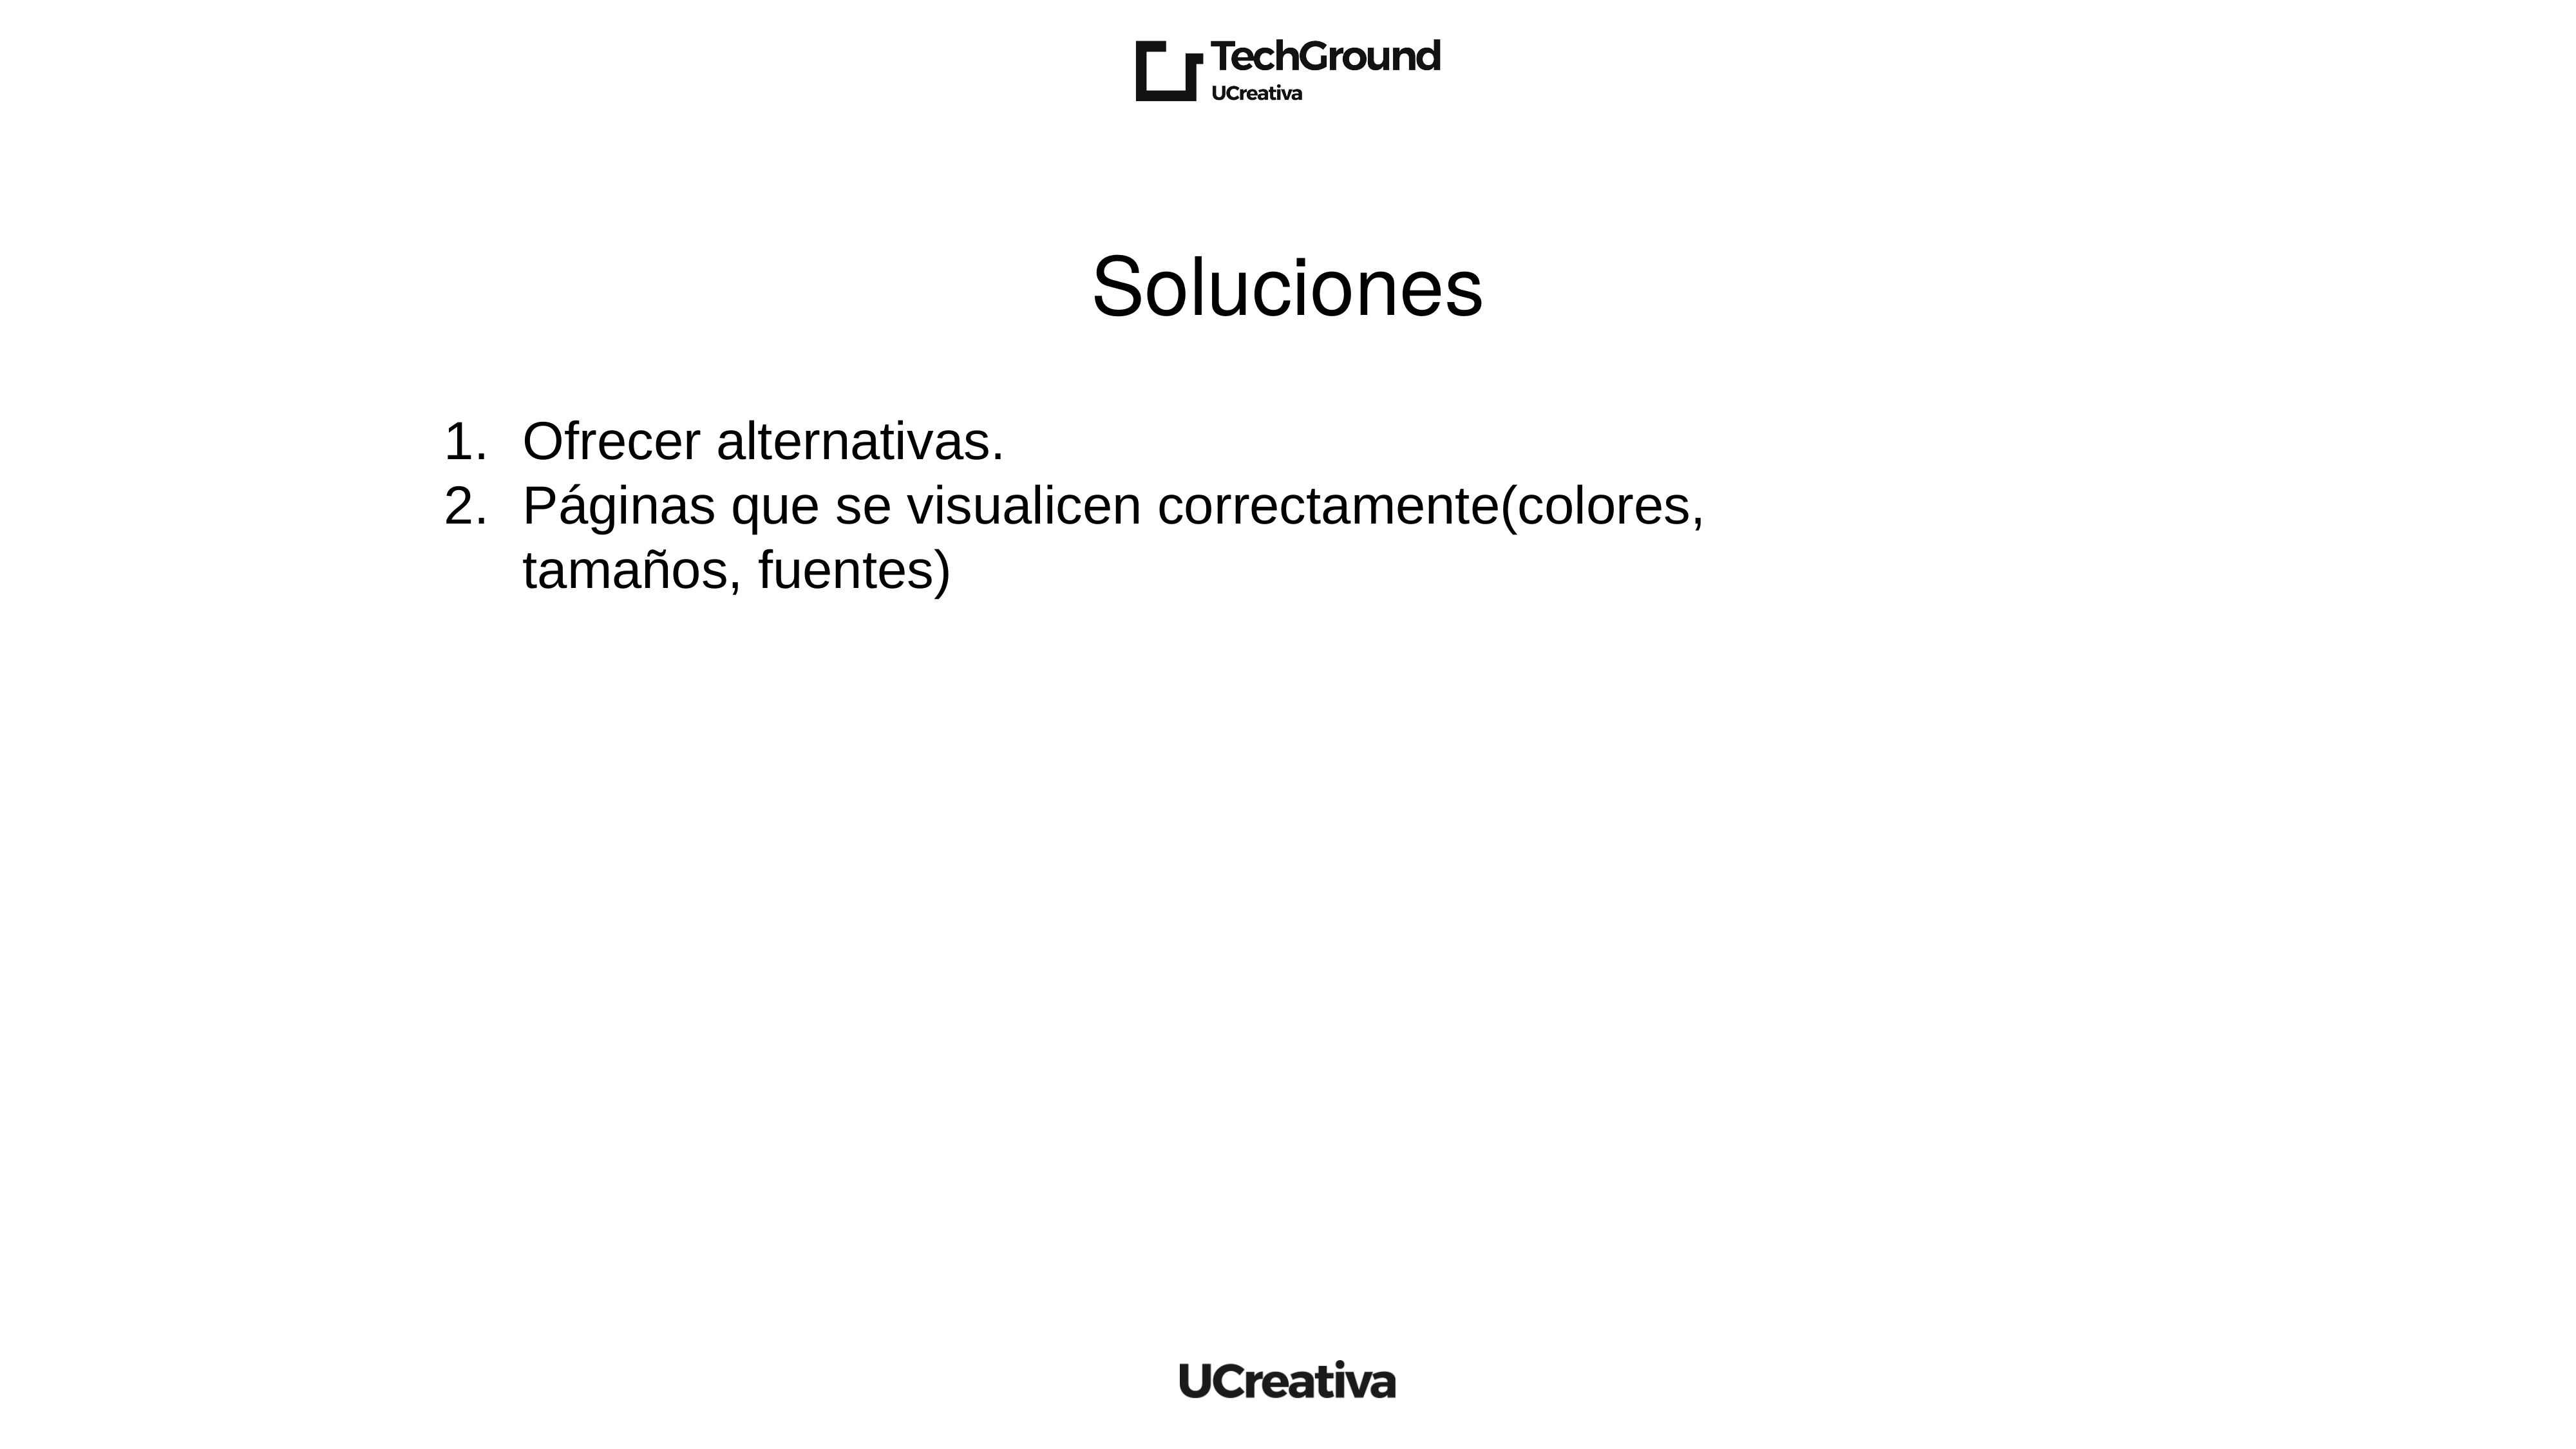

Soluciones
Ofrecer alternativas.
Páginas que se visualicen correctamente(colores, tamaños, fuentes)